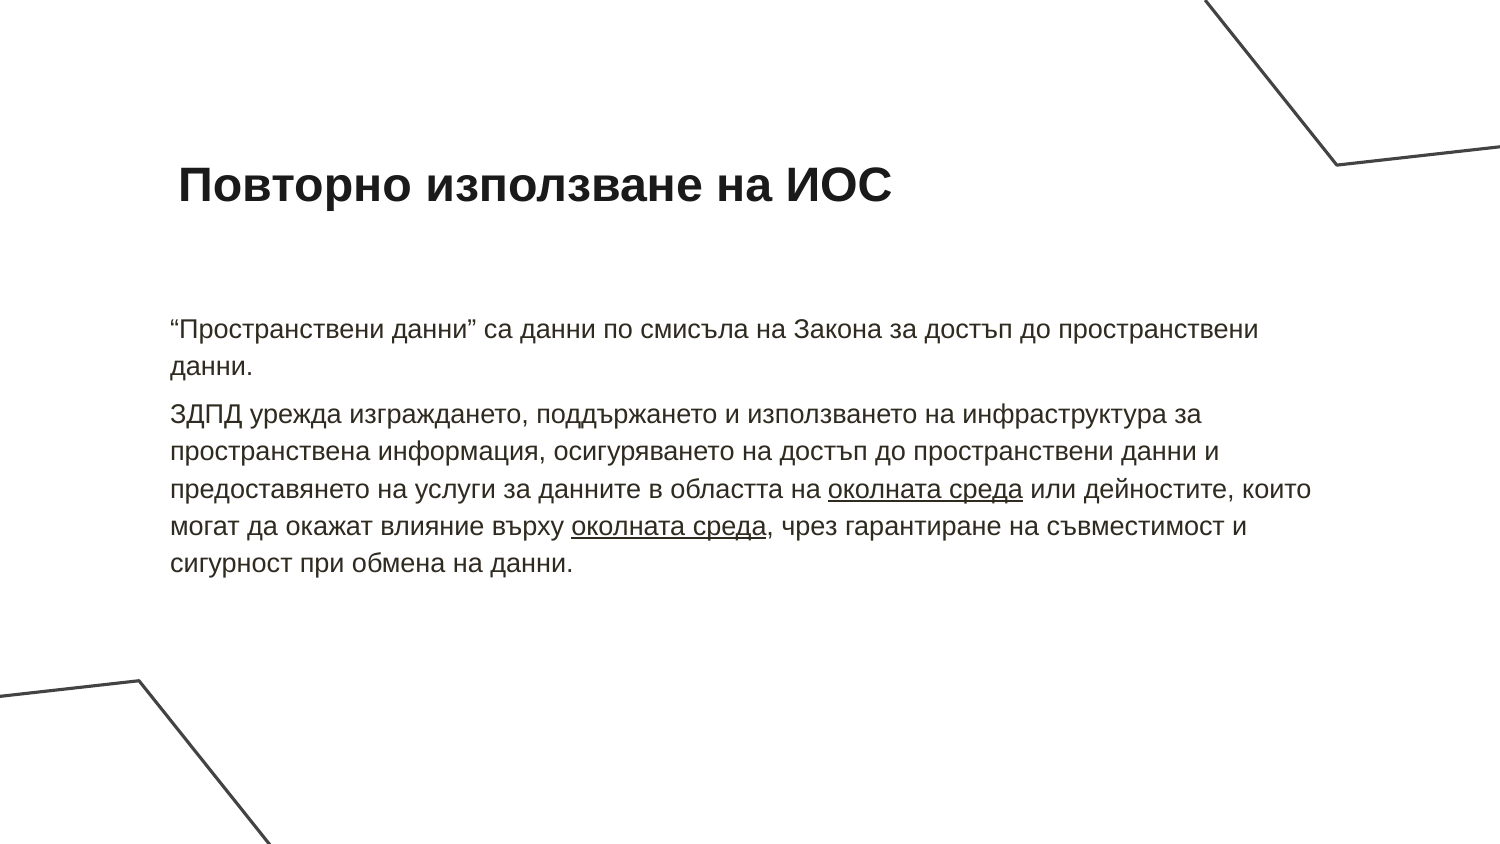

# Повторно използване на ИОС

“Пространствени данни” са данни по смисъла на Закона за достъп до пространствени данни.
ЗДПД урежда изграждането, поддържането и използването на инфраструктура за пространствена информация, осигуряването на достъп до пространствени данни и предоставянето на услуги за данните в областта на околната среда или дейностите, които могат да окажат влияние върху околната среда, чрез гарантиране на съвместимост и сигурност при обмена на данни.